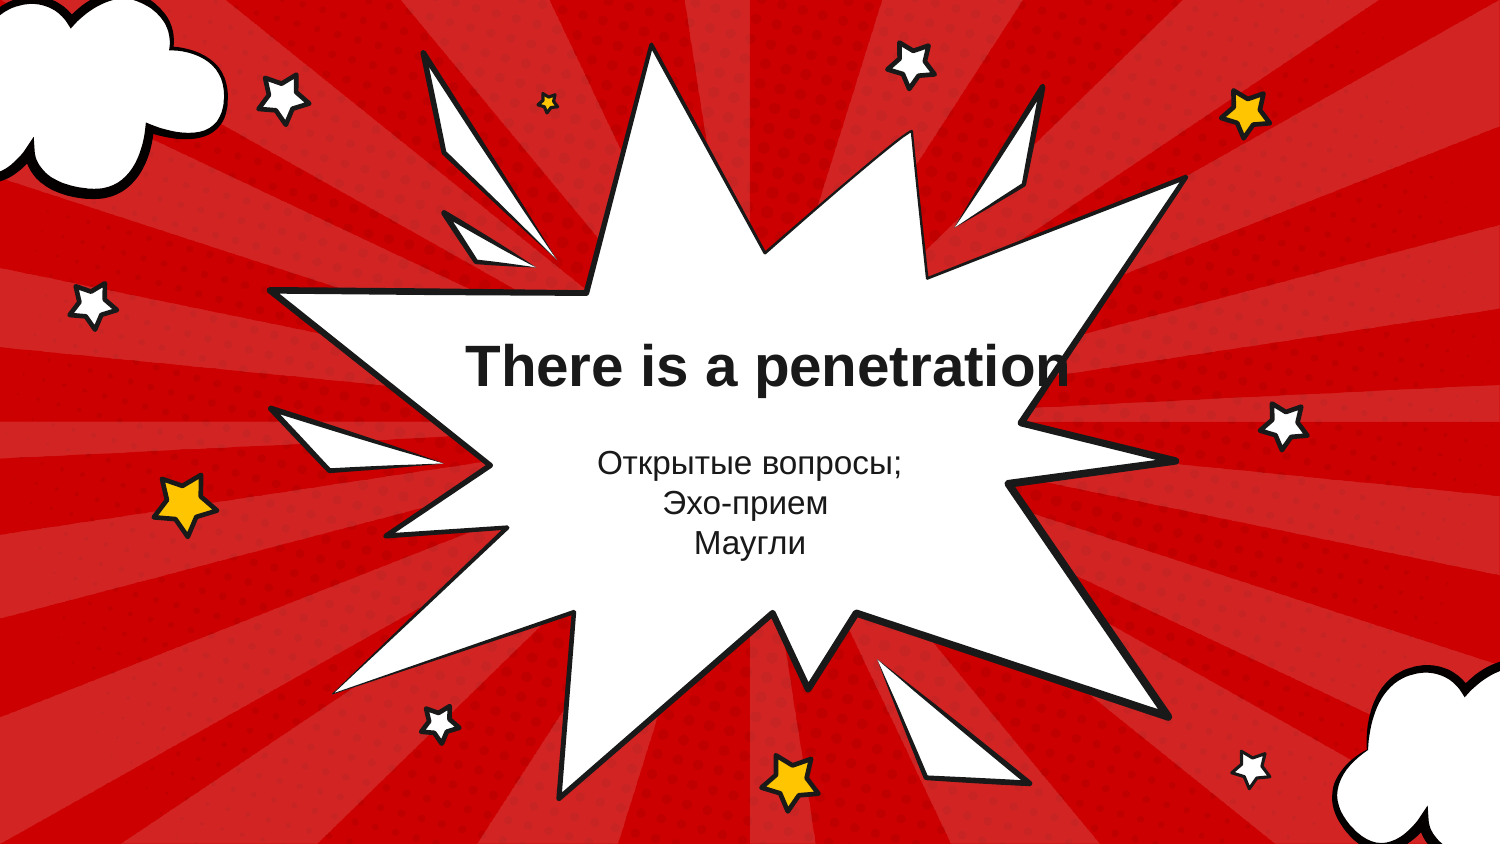

# There is a penetration
Открытые вопросы;
Эхо-прием
Маугли